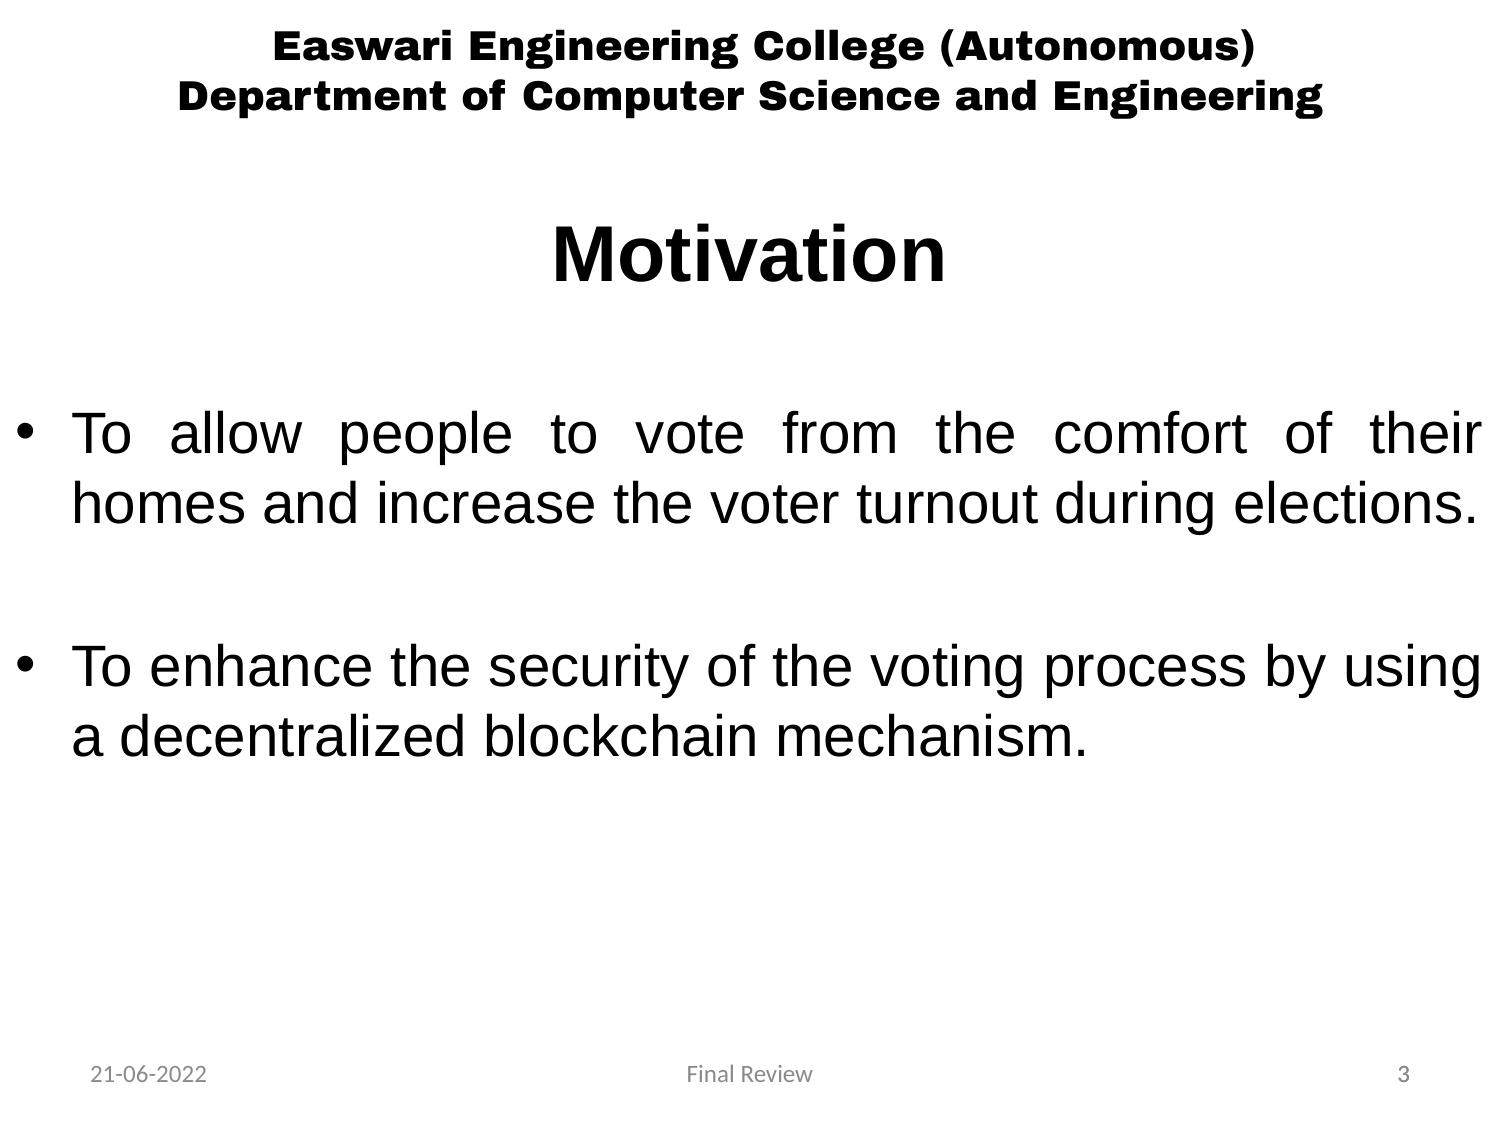

Easwari Engineering College (Autonomous)
Department of Computer Science and Engineering
# Motivation
To allow people to vote from the comfort of their homes and increase the voter turnout during elections.

To enhance the security of the voting process by using a decentralized blockchain mechanism.
21-06-2022
Final Review
3
3